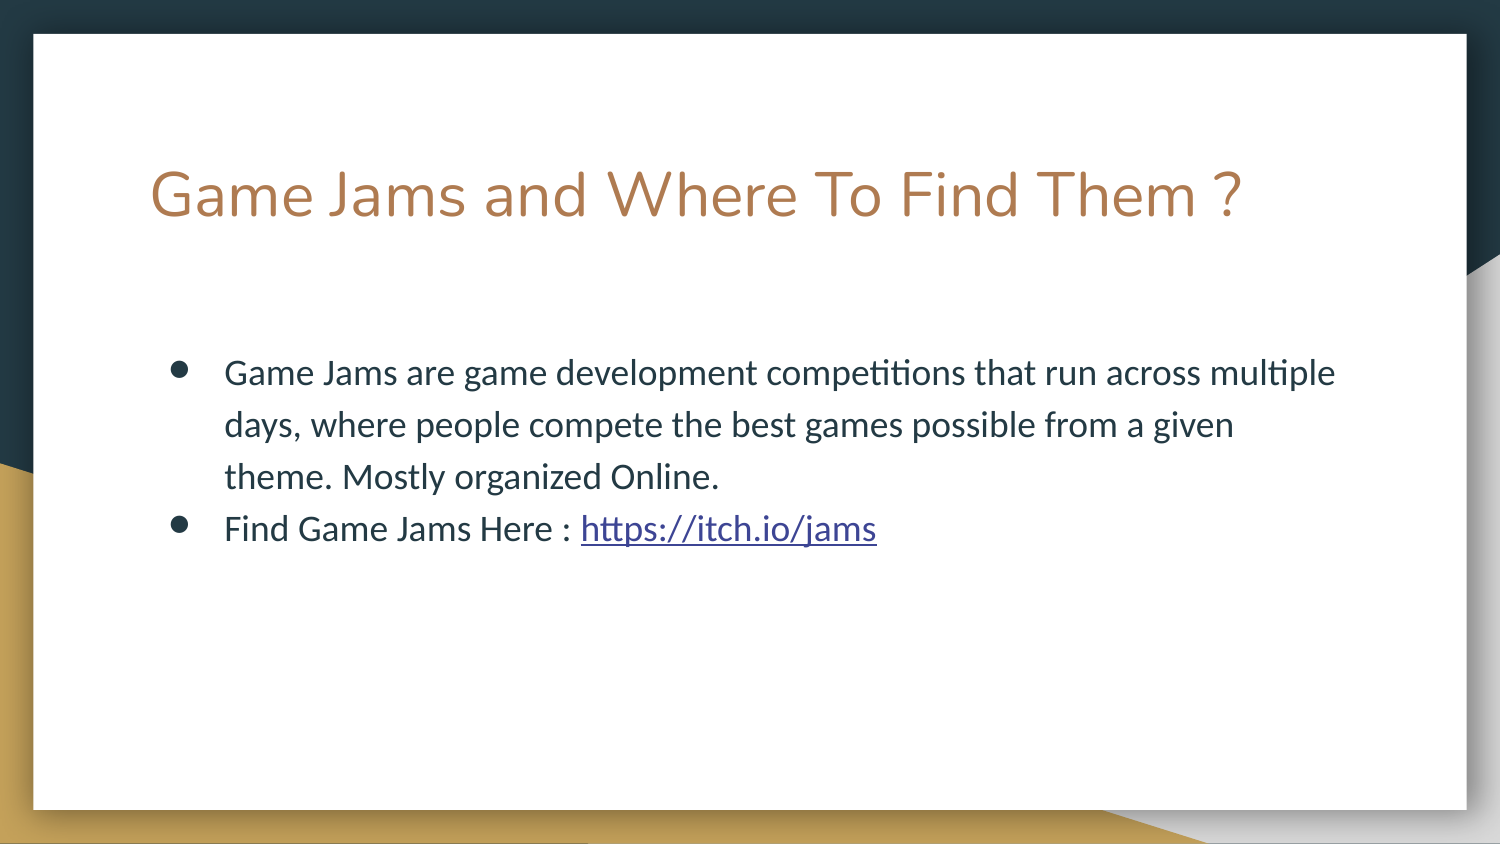

# Game Jams and Where To Find Them ?
Game Jams are game development competitions that run across multiple days, where people compete the best games possible from a given theme. Mostly organized Online.
Find Game Jams Here : https://itch.io/jams